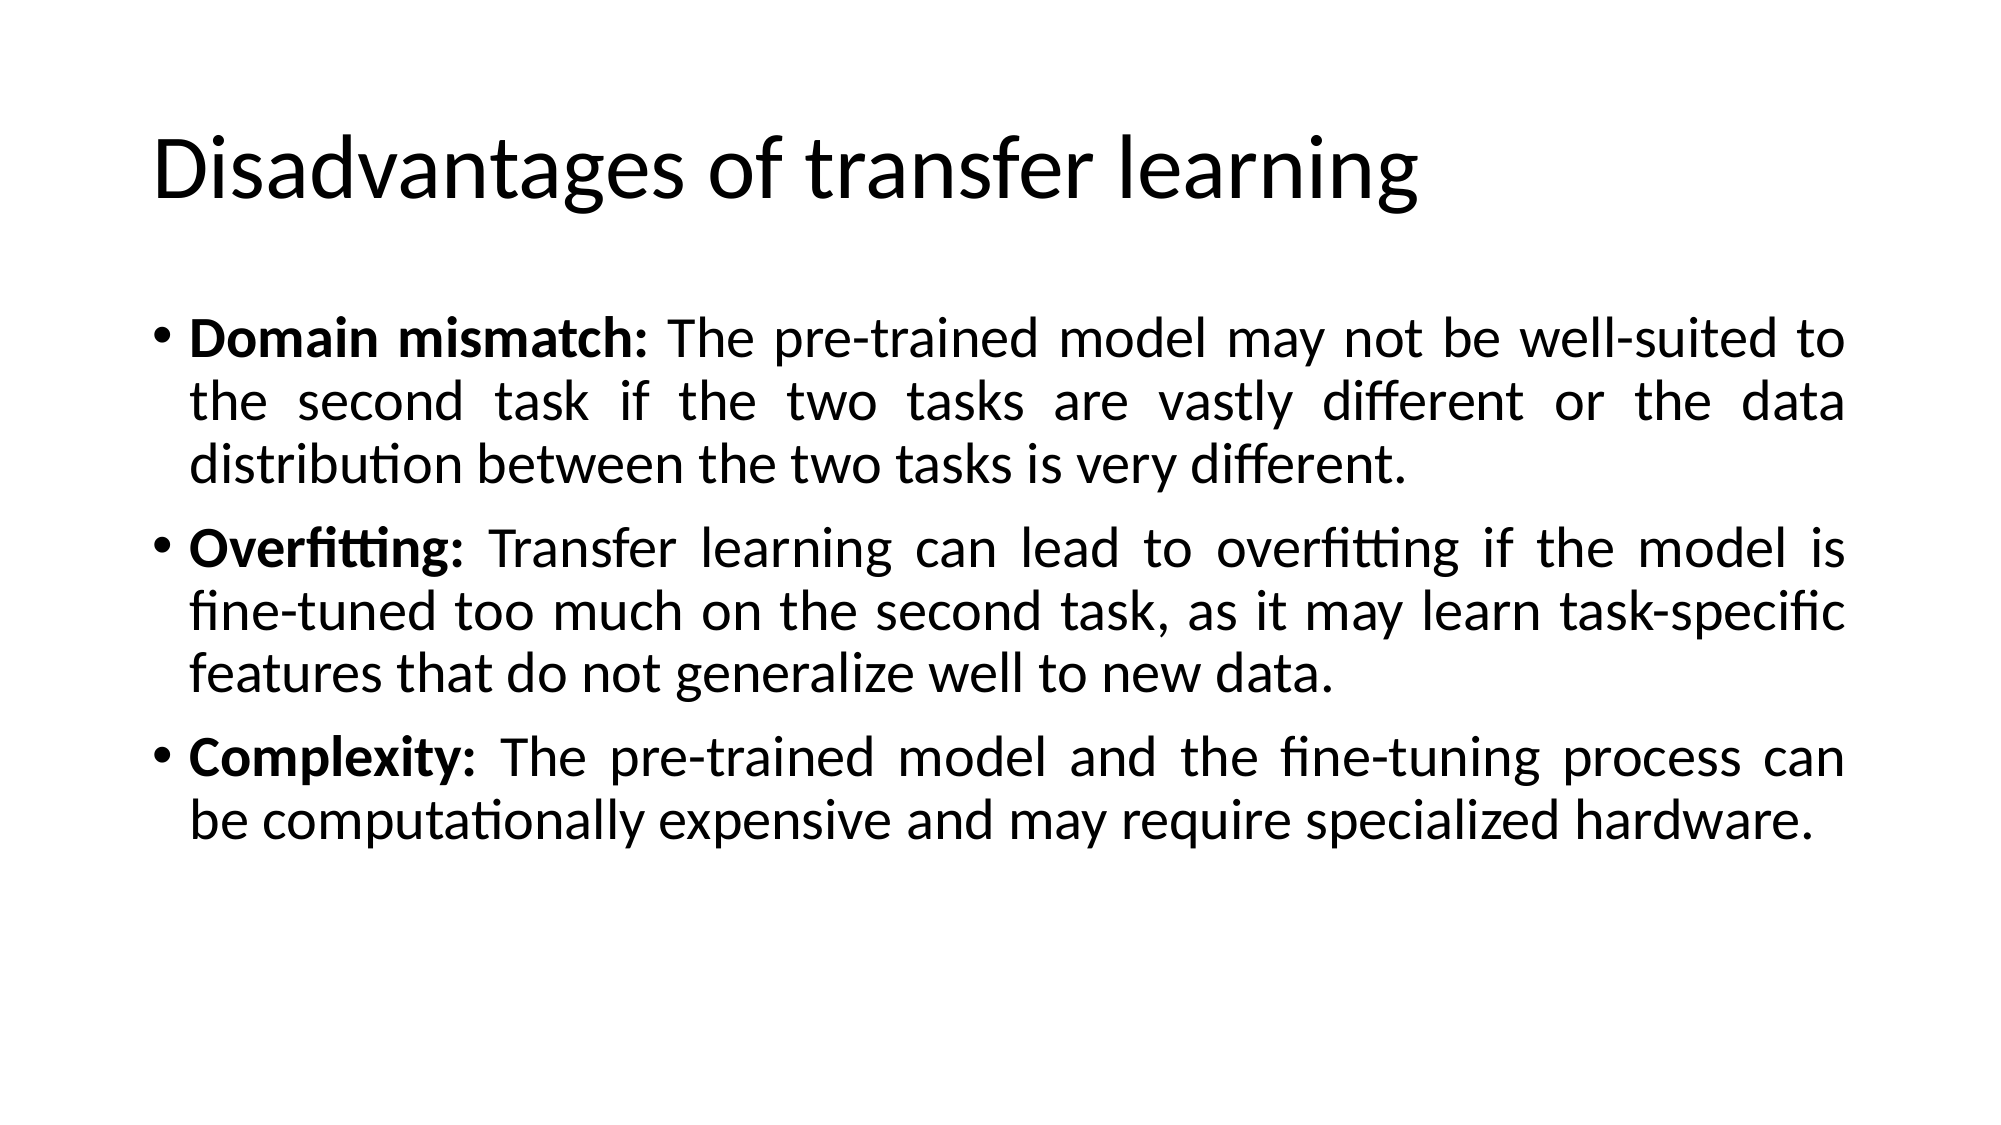

# Disadvantages of transfer learning
Domain mismatch: The pre-trained model may not be well-suited to the second task if the two tasks are vastly different or the data distribution between the two tasks is very different.
Overfitting: Transfer learning can lead to overfitting if the model is fine-tuned too much on the second task, as it may learn task-specific features that do not generalize well to new data.
Complexity: The pre-trained model and the fine-tuning process can be computationally expensive and may require specialized hardware.